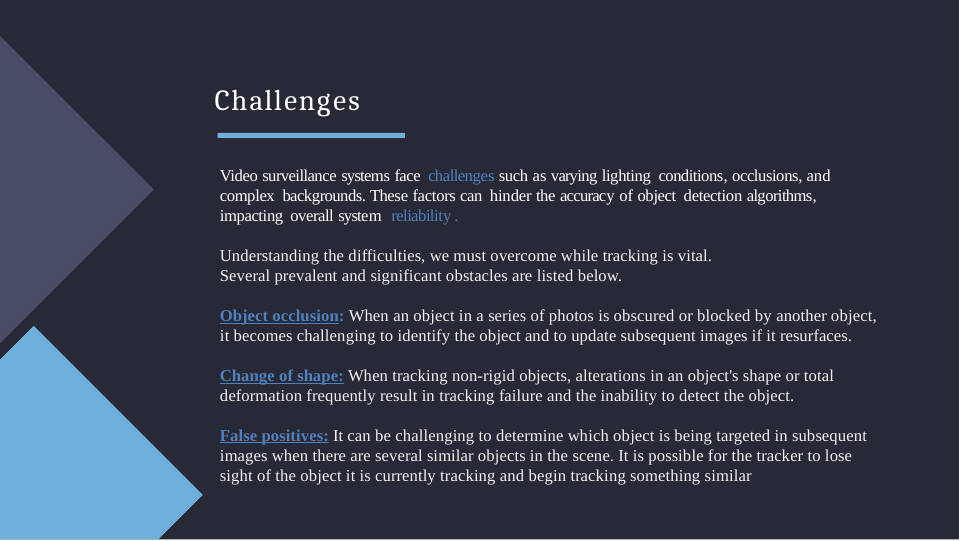

# Challenges

Video surveillance systems face  challenges such as varying lighting  conditions, occlusions, and complex  backgrounds. These factors can  hinder the accuracy of object  detection algorithms, impacting  overall system   reliability .

Understanding the difficulties, we must overcome while tracking is vital.
Several prevalent and significant obstacles are listed below.

Object occlusion: When an object in a series of photos is obscured or blocked by another object, it becomes challenging to identify the object and to update subsequent images if it resurfaces.

Change of shape: When tracking non-rigid objects, alterations in an object's shape or total deformation frequently result in tracking failure and the inability to detect the object.

False positives: It can be challenging to determine which object is being targeted in subsequent images when there are several similar objects in the scene. It is possible for the tracker to lose sight of the object it is currently tracking and begin tracking something similar